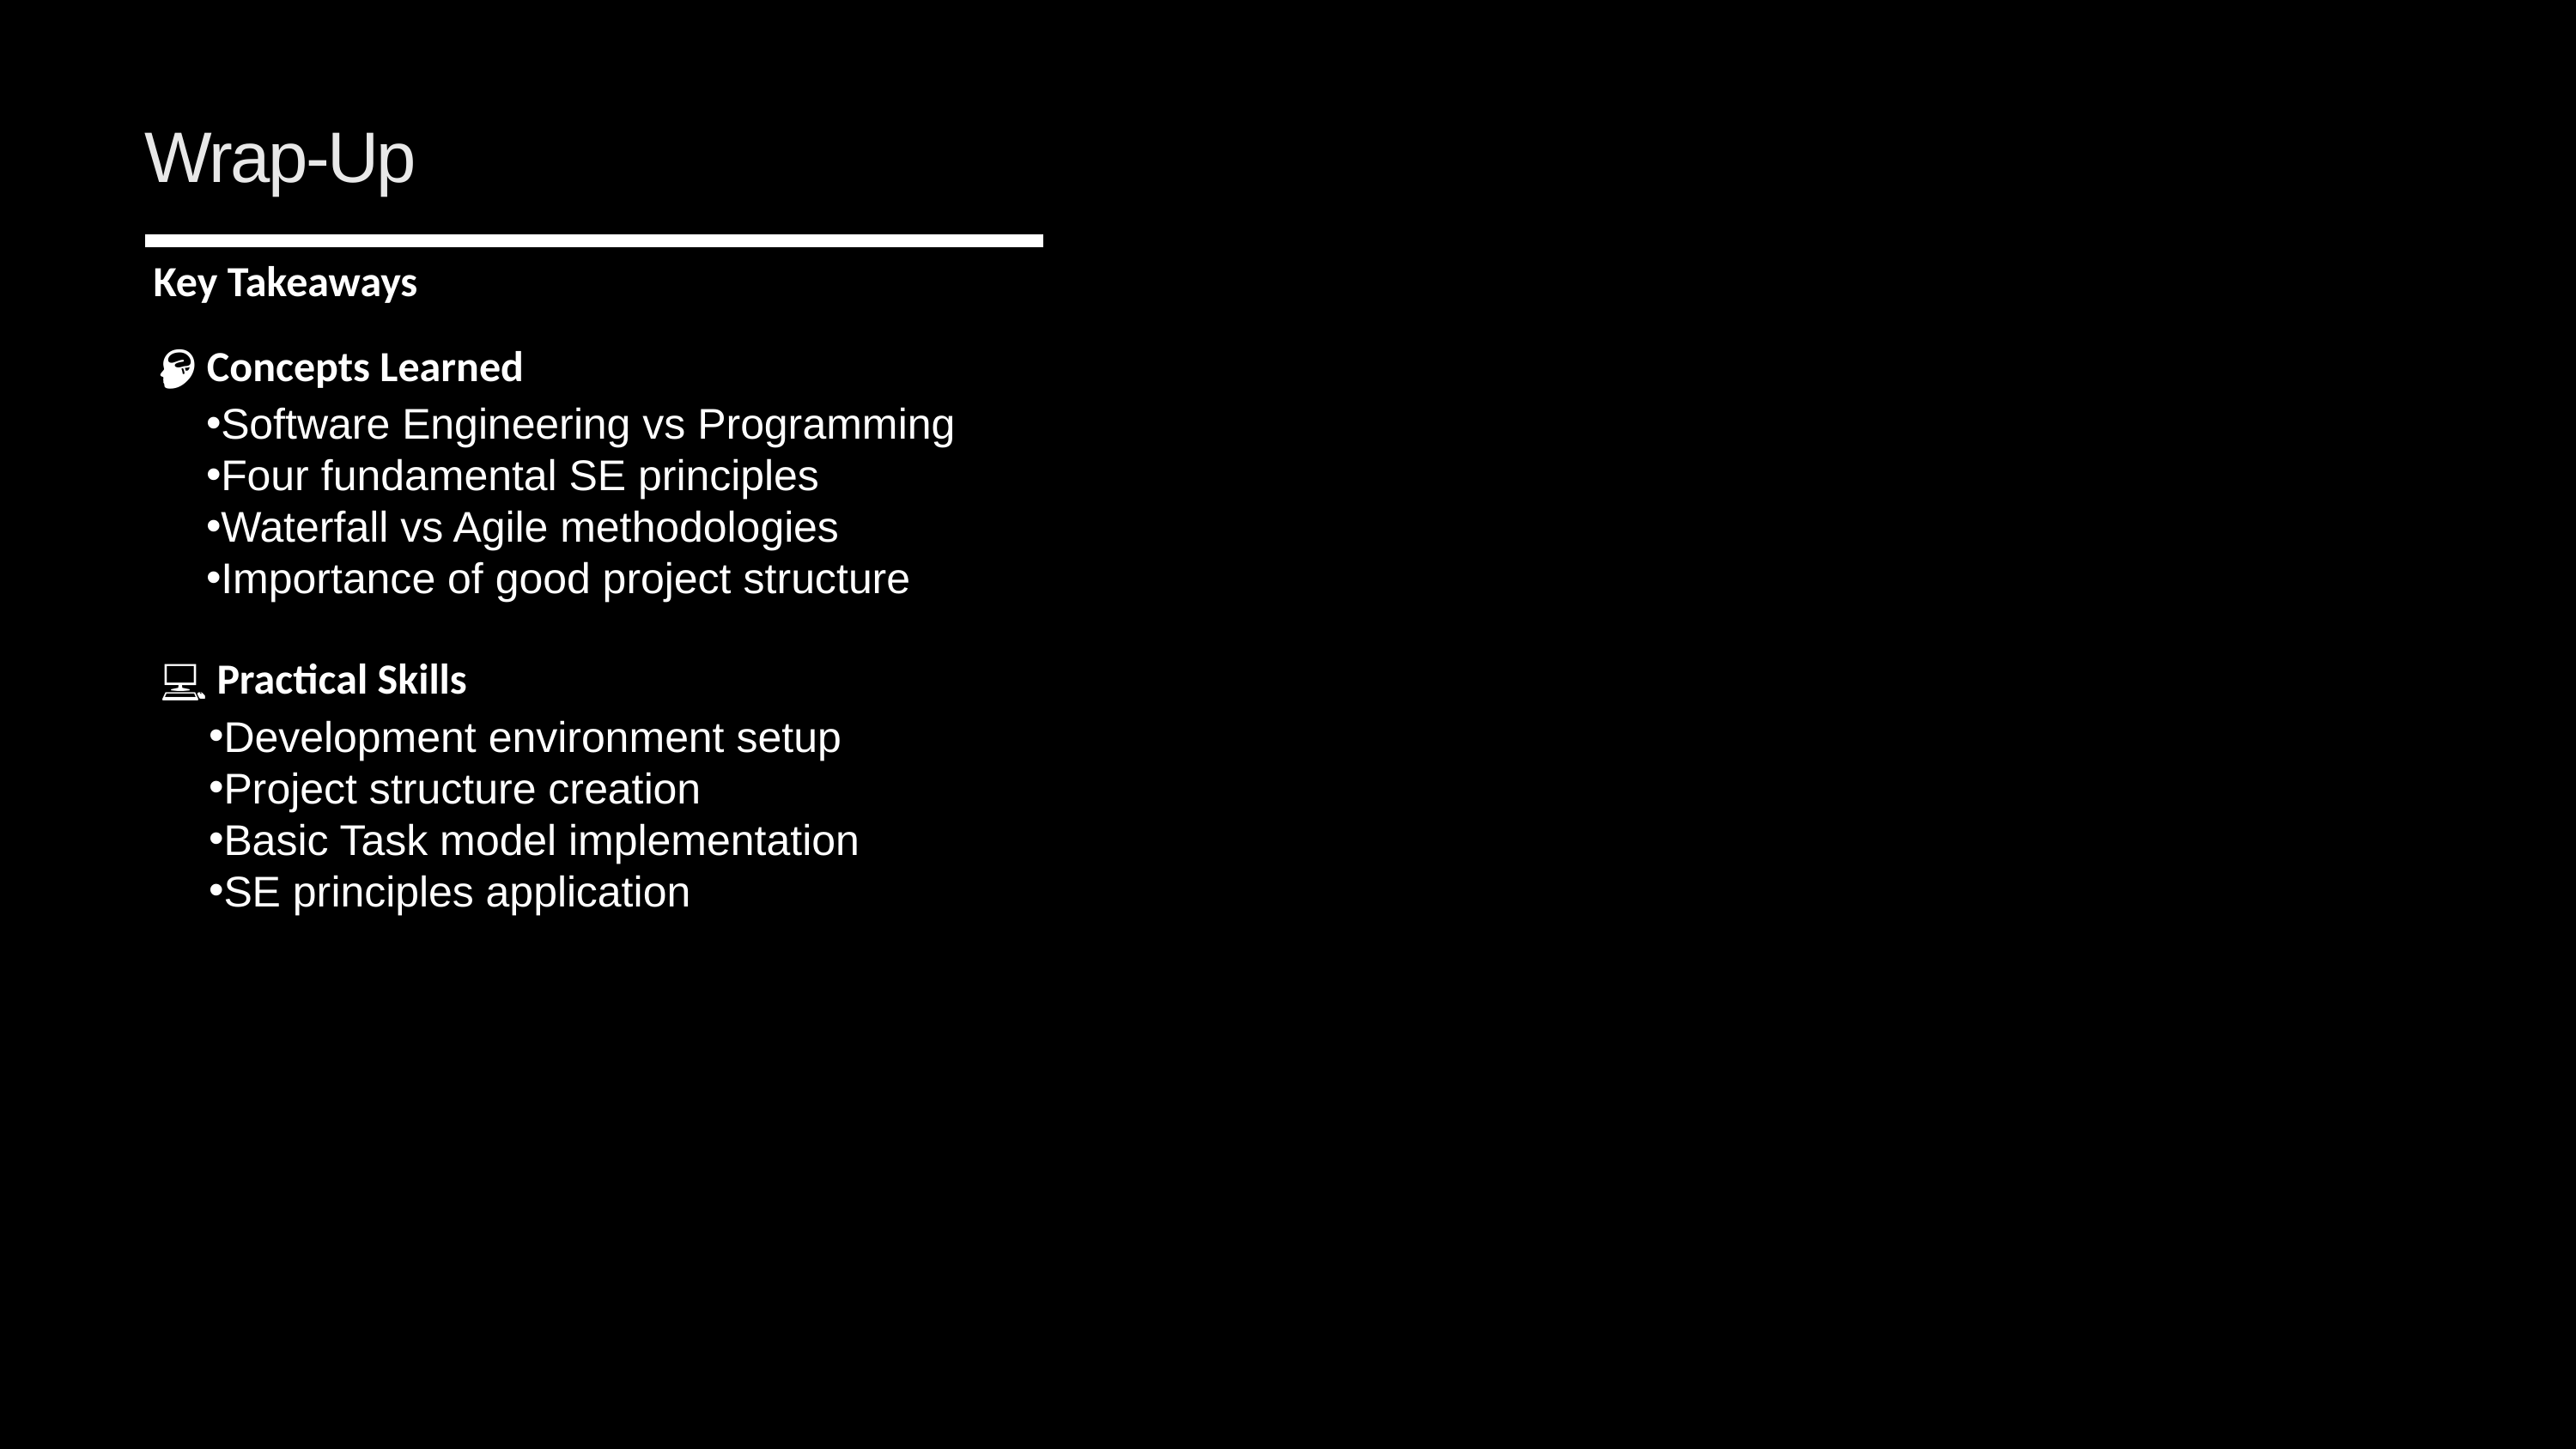

Wrap-Up

Key Takeaways

🧠 Concepts Learned
Software Engineering vs Programming
Four fundamental SE principles
Waterfall vs Agile methodologies
Importance of good project structure
💻 Practical Skills
Development environment setup
Project structure creation
Basic Task model implementation
SE principles application